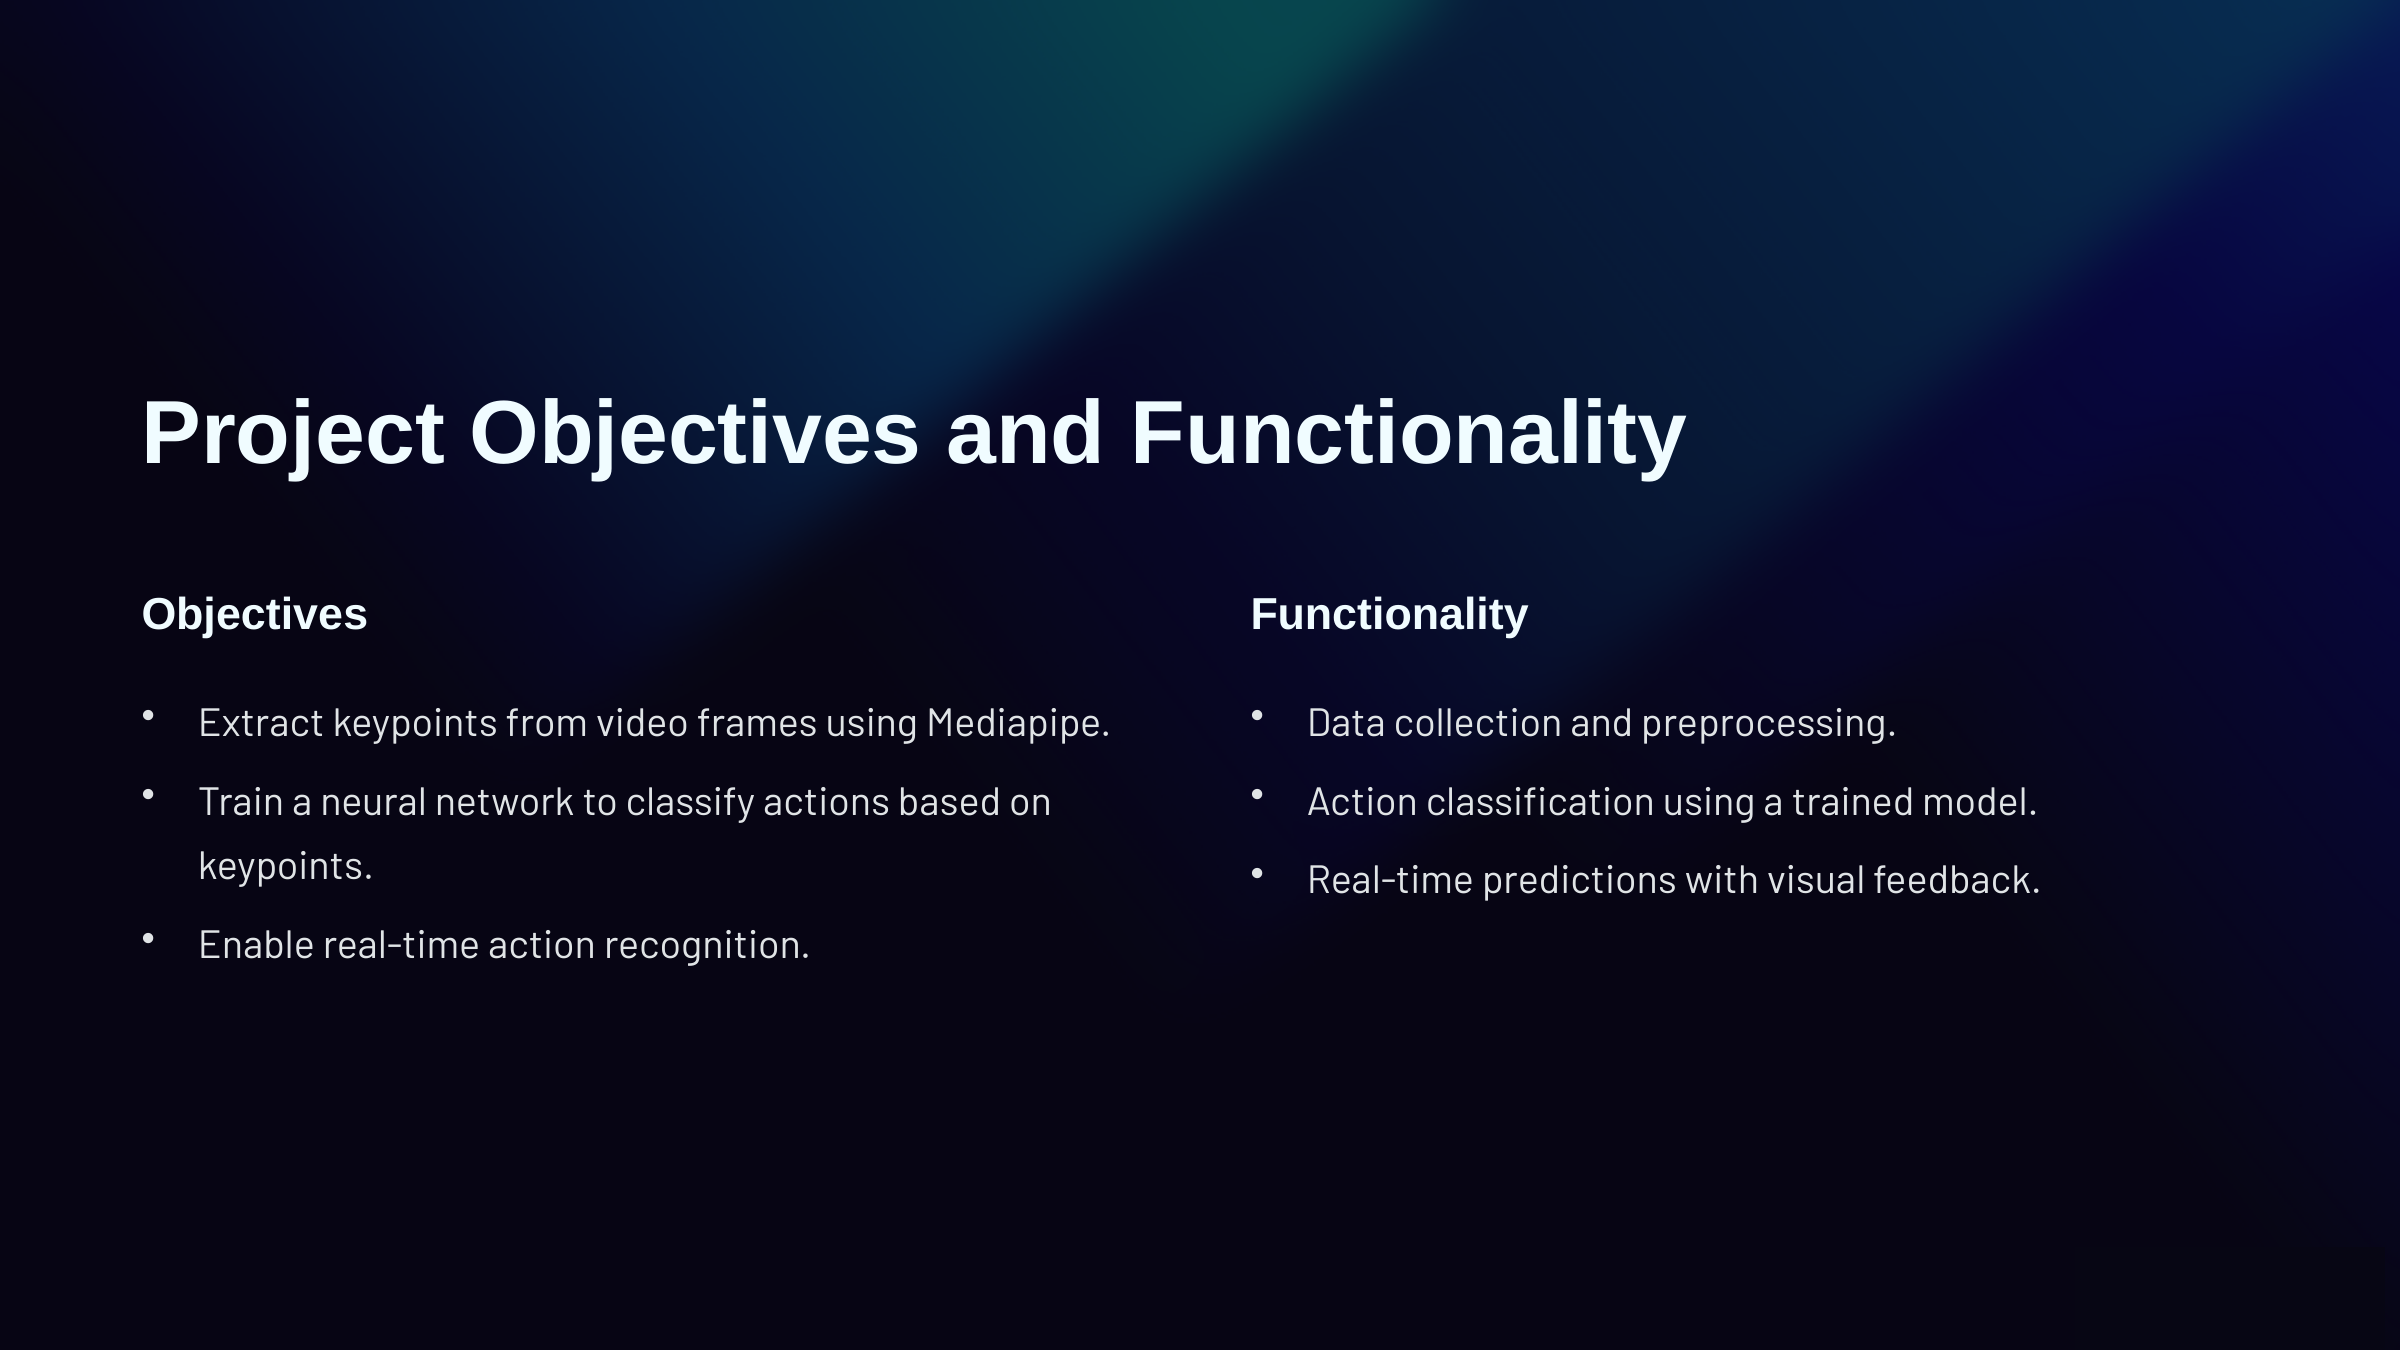

Project Objectives and Functionality
Objectives
Functionality
Extract keypoints from video frames using Mediapipe.
Data collection and preprocessing.
Train a neural network to classify actions based on keypoints.
Action classification using a trained model.
Real-time predictions with visual feedback.
Enable real-time action recognition.